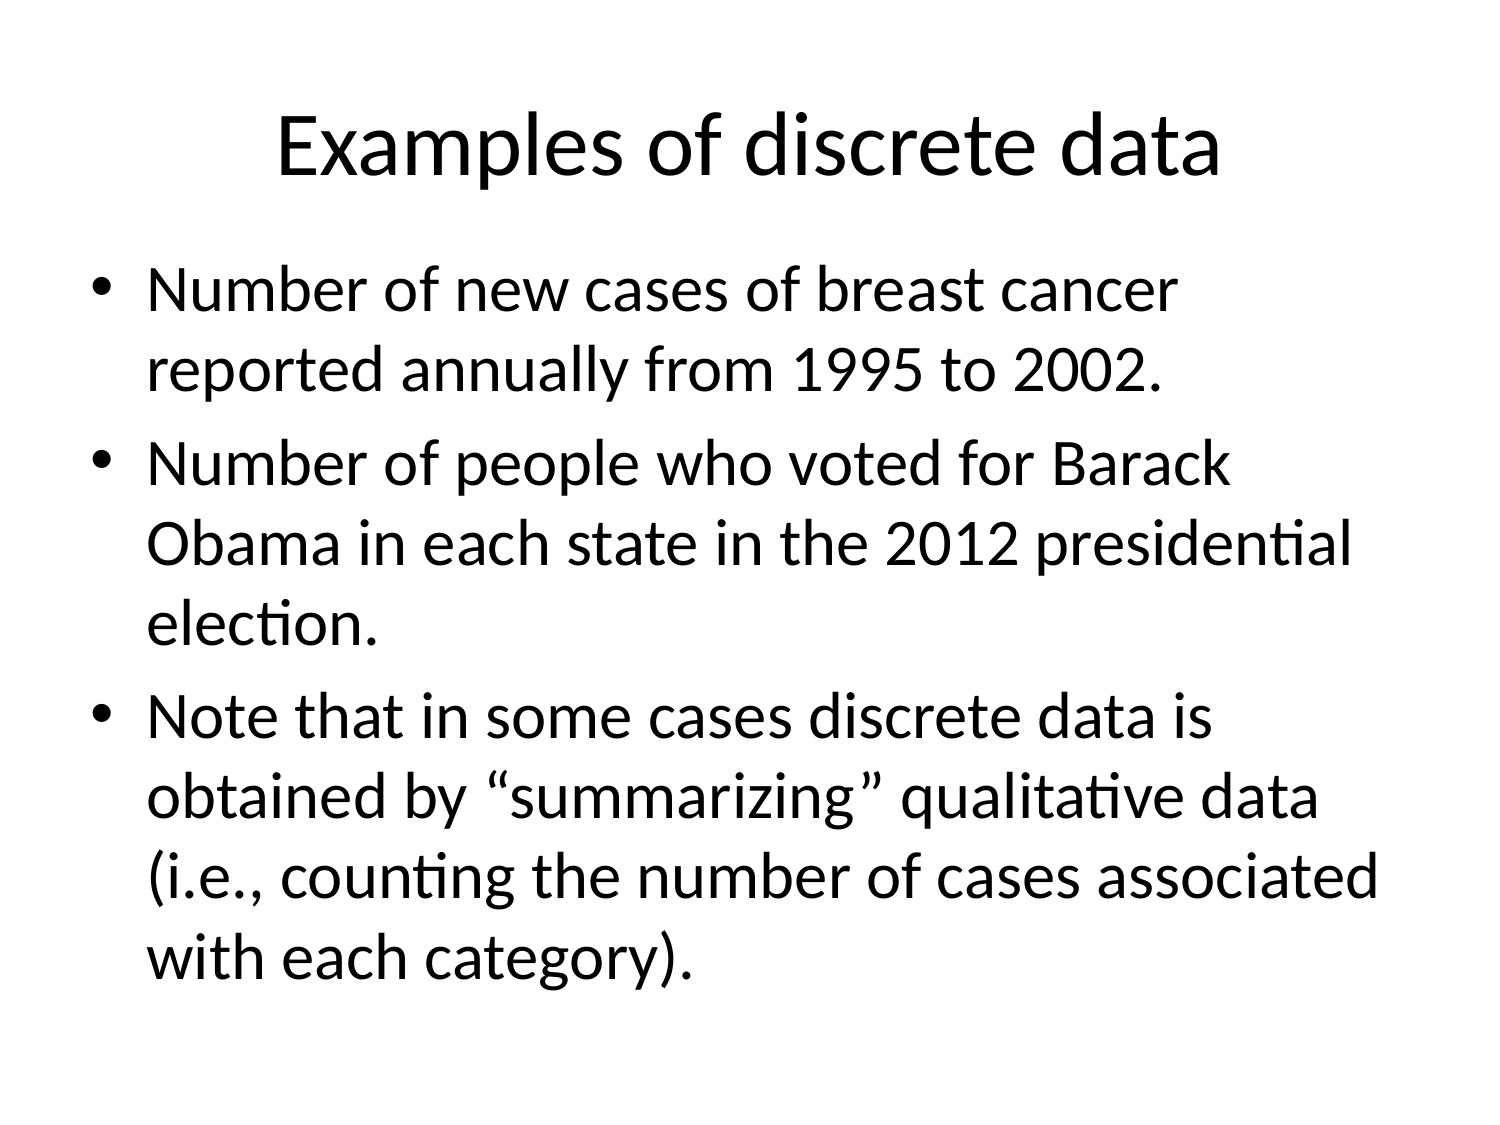

# Examples of discrete data
Number of new cases of breast cancer reported annually from 1995 to 2002.
Number of people who voted for Barack Obama in each state in the 2012 presidential election.
Note that in some cases discrete data is obtained by “summarizing” qualitative data (i.e., counting the number of cases associated with each category).